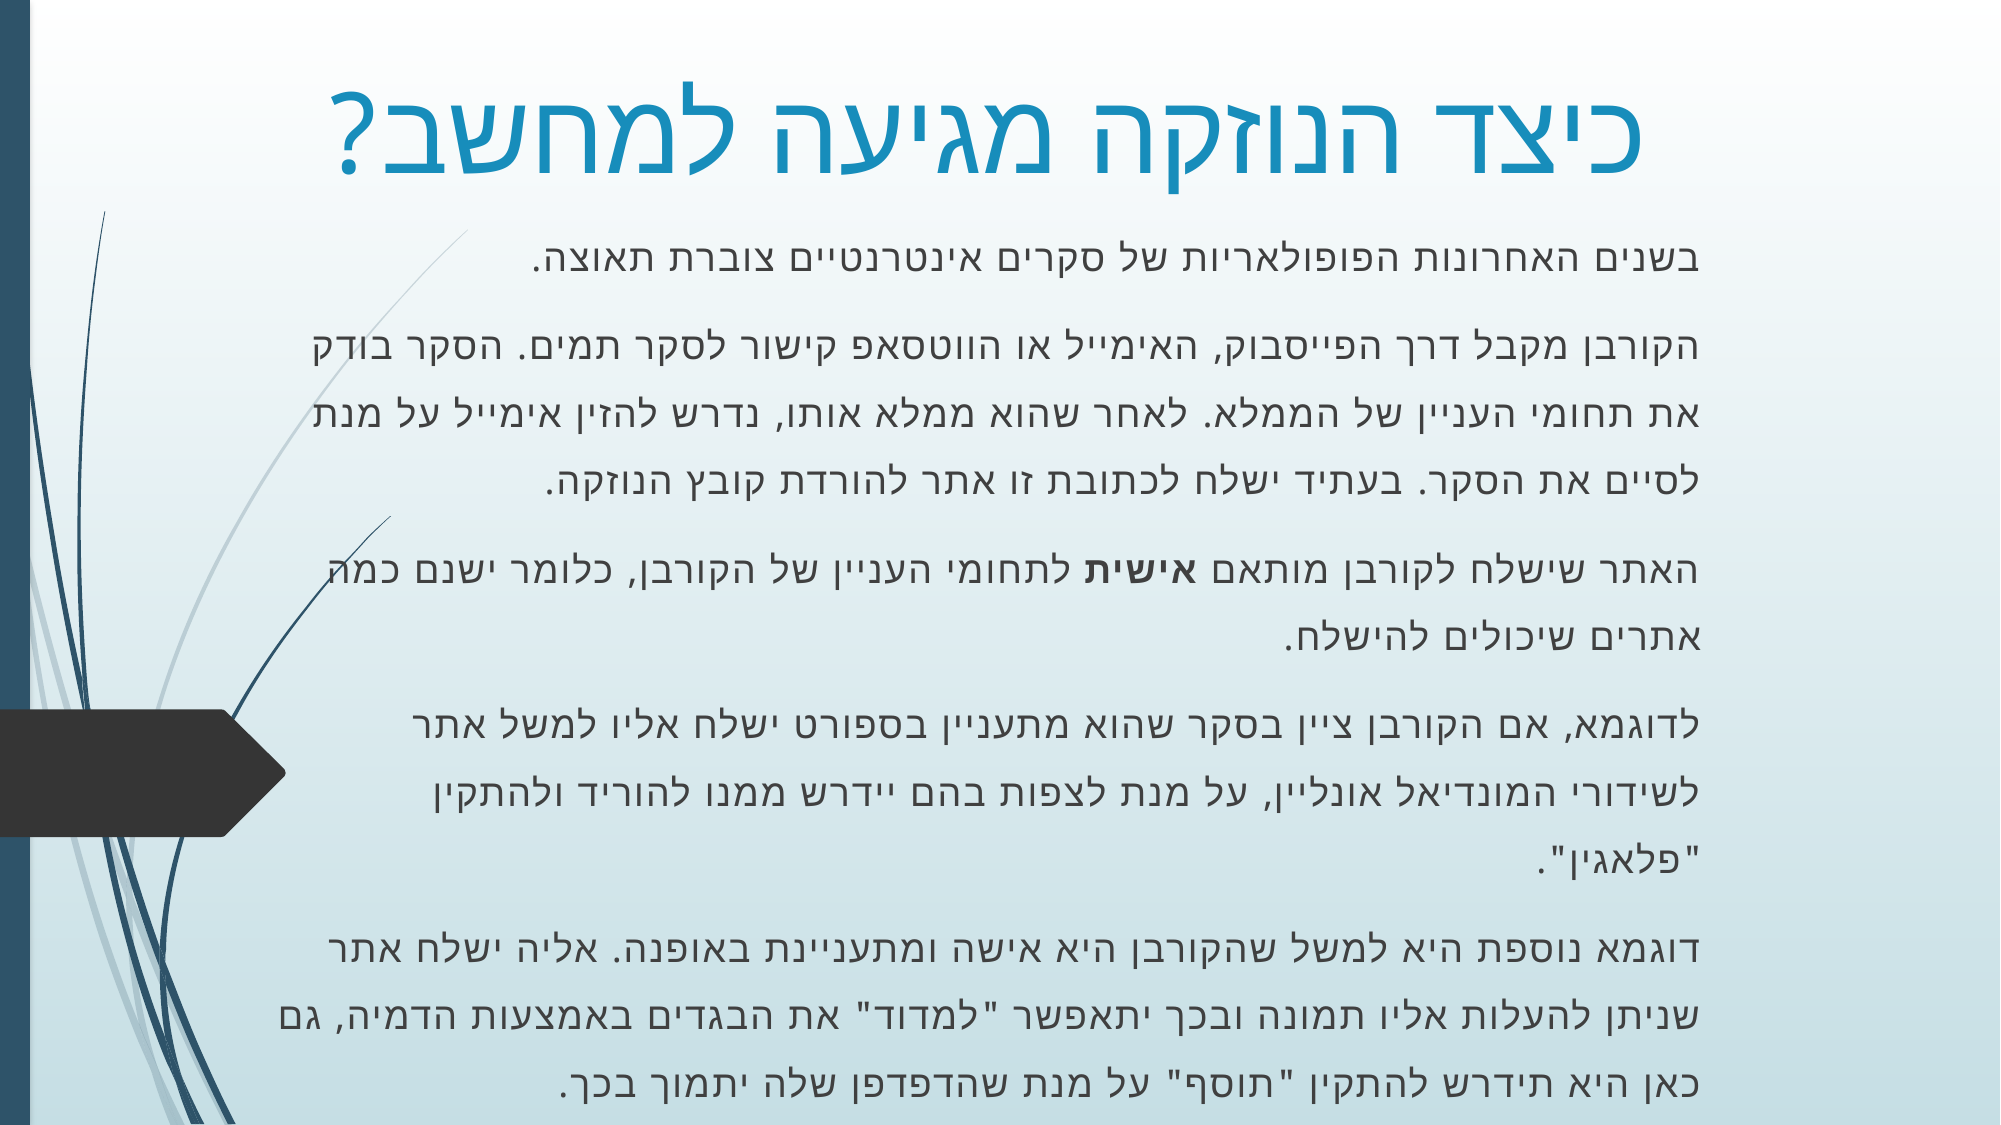

# כיצד הנוזקה מגיעה למחשב?
בשנים האחרונות הפופולאריות של סקרים אינטרנטיים צוברת תאוצה.
הקורבן מקבל דרך הפייסבוק, האימייל או הווטסאפ קישור לסקר תמים. הסקר בודק את תחומי העניין של הממלא. לאחר שהוא ממלא אותו, נדרש להזין אימייל על מנת לסיים את הסקר. בעתיד ישלח לכתובת זו אתר להורדת קובץ הנוזקה.
האתר שישלח לקורבן מותאם אישית לתחומי העניין של הקורבן, כלומר ישנם כמה אתרים שיכולים להישלח.
לדוגמא, אם הקורבן ציין בסקר שהוא מתעניין בספורט ישלח אליו למשל אתר לשידורי המונדיאל אונליין, על מנת לצפות בהם יידרש ממנו להוריד ולהתקין "פלאגין".
דוגמא נוספת היא למשל שהקורבן היא אישה ומתעניינת באופנה. אליה ישלח אתר שניתן להעלות אליו תמונה ובכך יתאפשר "למדוד" את הבגדים באמצעות הדמיה, גם כאן היא תידרש להתקין "תוסף" על מנת שהדפדפן שלה יתמוך בכך.